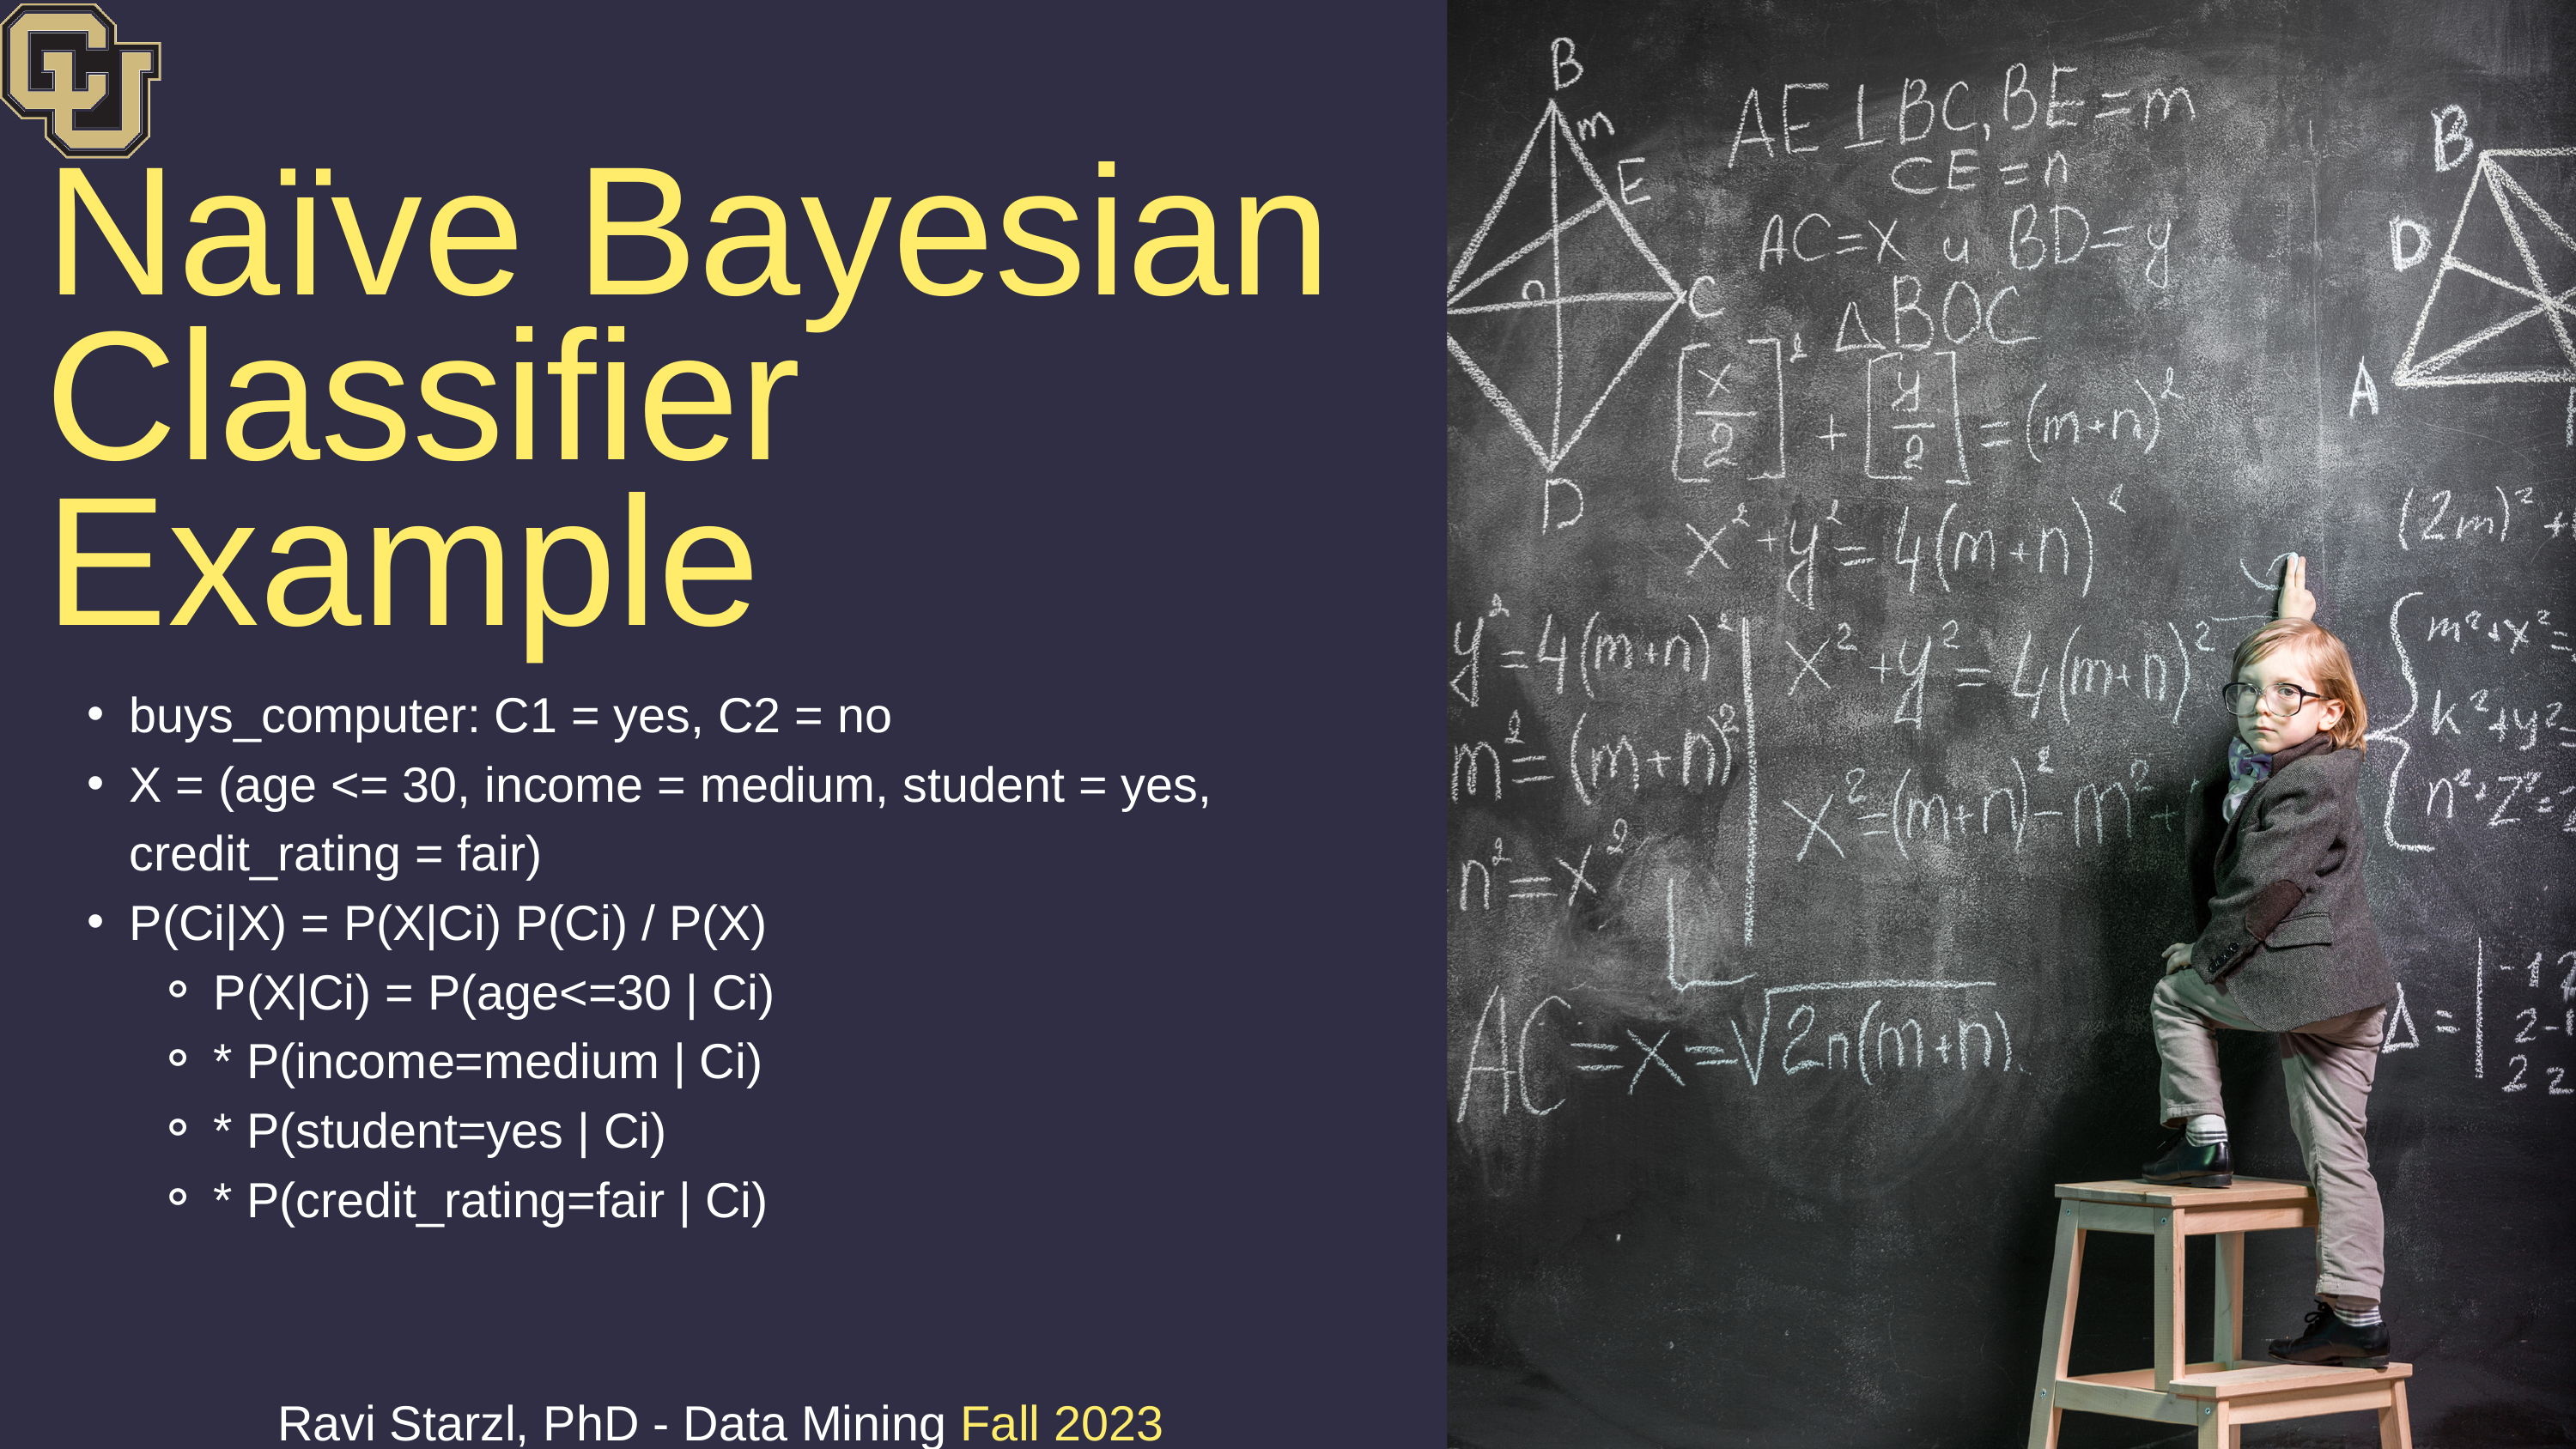

Naïve Bayesian Classifier Example
buys_computer: C1 = yes, C2 = no
X = (age <= 30, income = medium, student = yes, credit_rating = fair)
P(Ci|X) = P(X|Ci) P(Ci) / P(X)
P(X|Ci) = P(age<=30 | Ci)
* P(income=medium | Ci)
* P(student=yes | Ci)
* P(credit_rating=fair | Ci)
Ravi Starzl, PhD - Data Mining Fall 2023